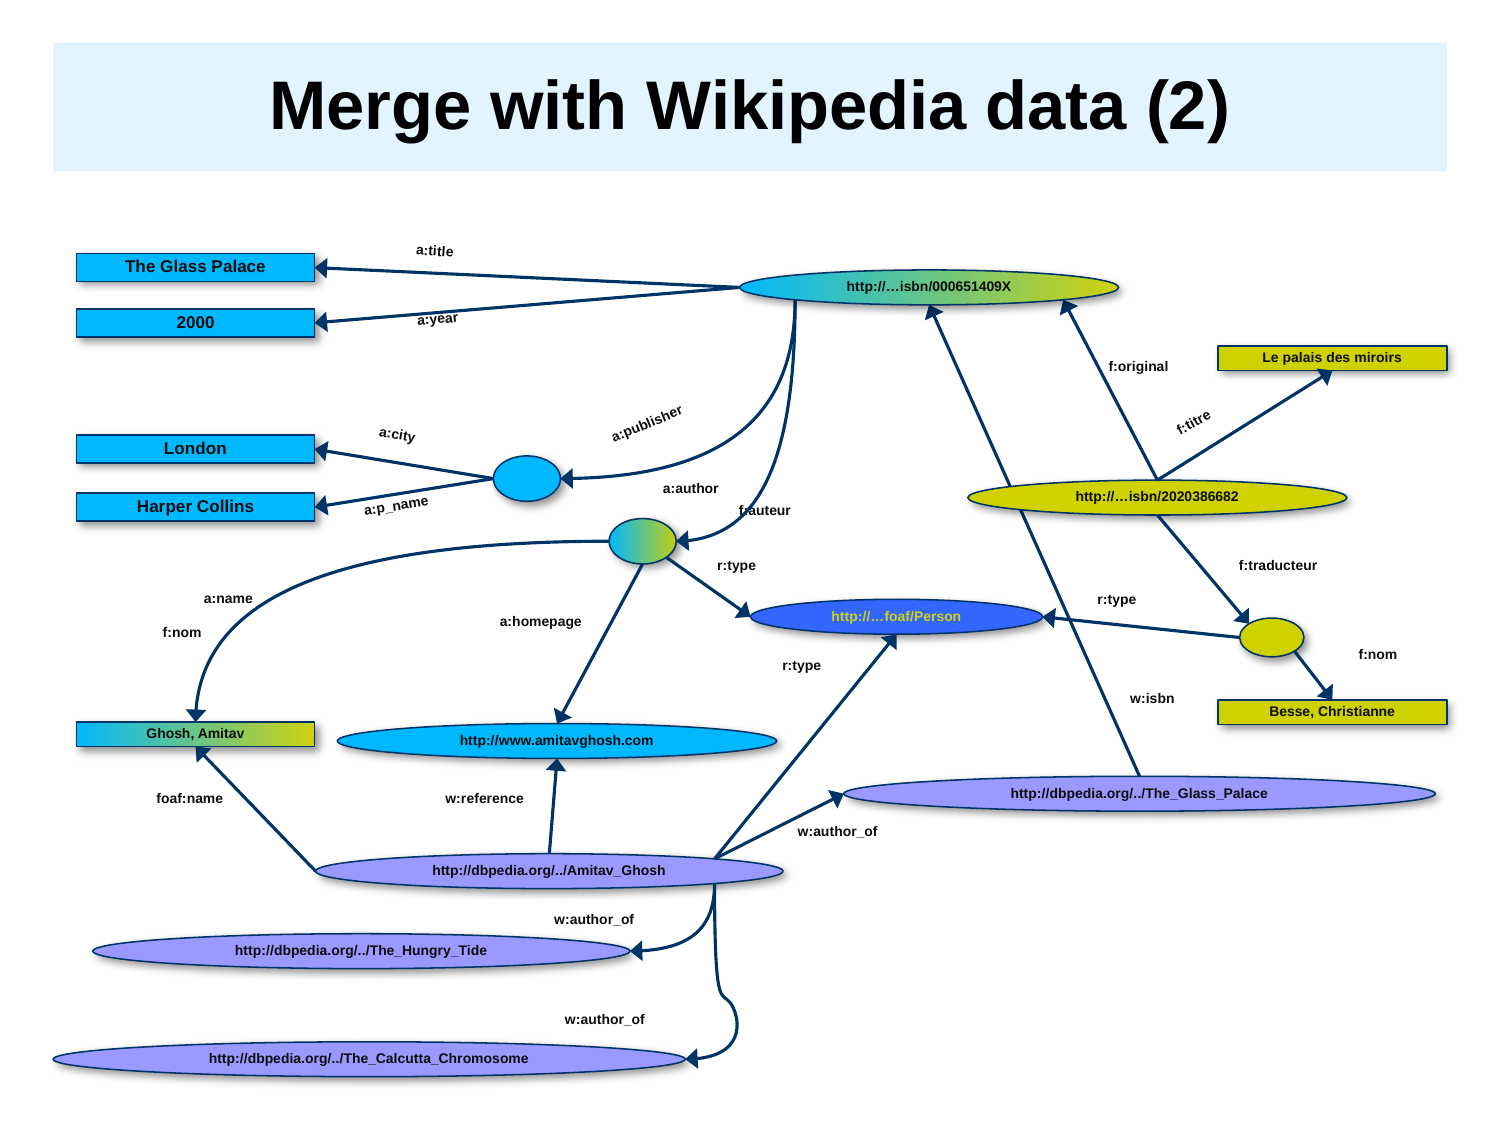

# Merge with Wikipedia data (2)
a:title
The Glass Palace
http://…isbn/000651409X
a:year
2000
Le palais des miroirs
f:original
f:titre
a:publisher
a:city
London

a:author
http://…isbn/2020386682
Harper Collins
a:p_name
f:auteur

r:type
f:traducteur
a:name
r:type
http://…foaf/Person
a:homepage

f:nom
f:nom
r:type
w:isbn
Besse, Christianne
Ghosh, Amitav
http://www.amitavghosh.com
http://dbpedia.org/../The_Glass_Palace
foaf:name
w:reference
w:author_of
http://dbpedia.org/../Amitav_Ghosh
w:author_of
http://dbpedia.org/../The_Hungry_Tide
w:author_of
http://dbpedia.org/../The_Calcutta_Chromosome